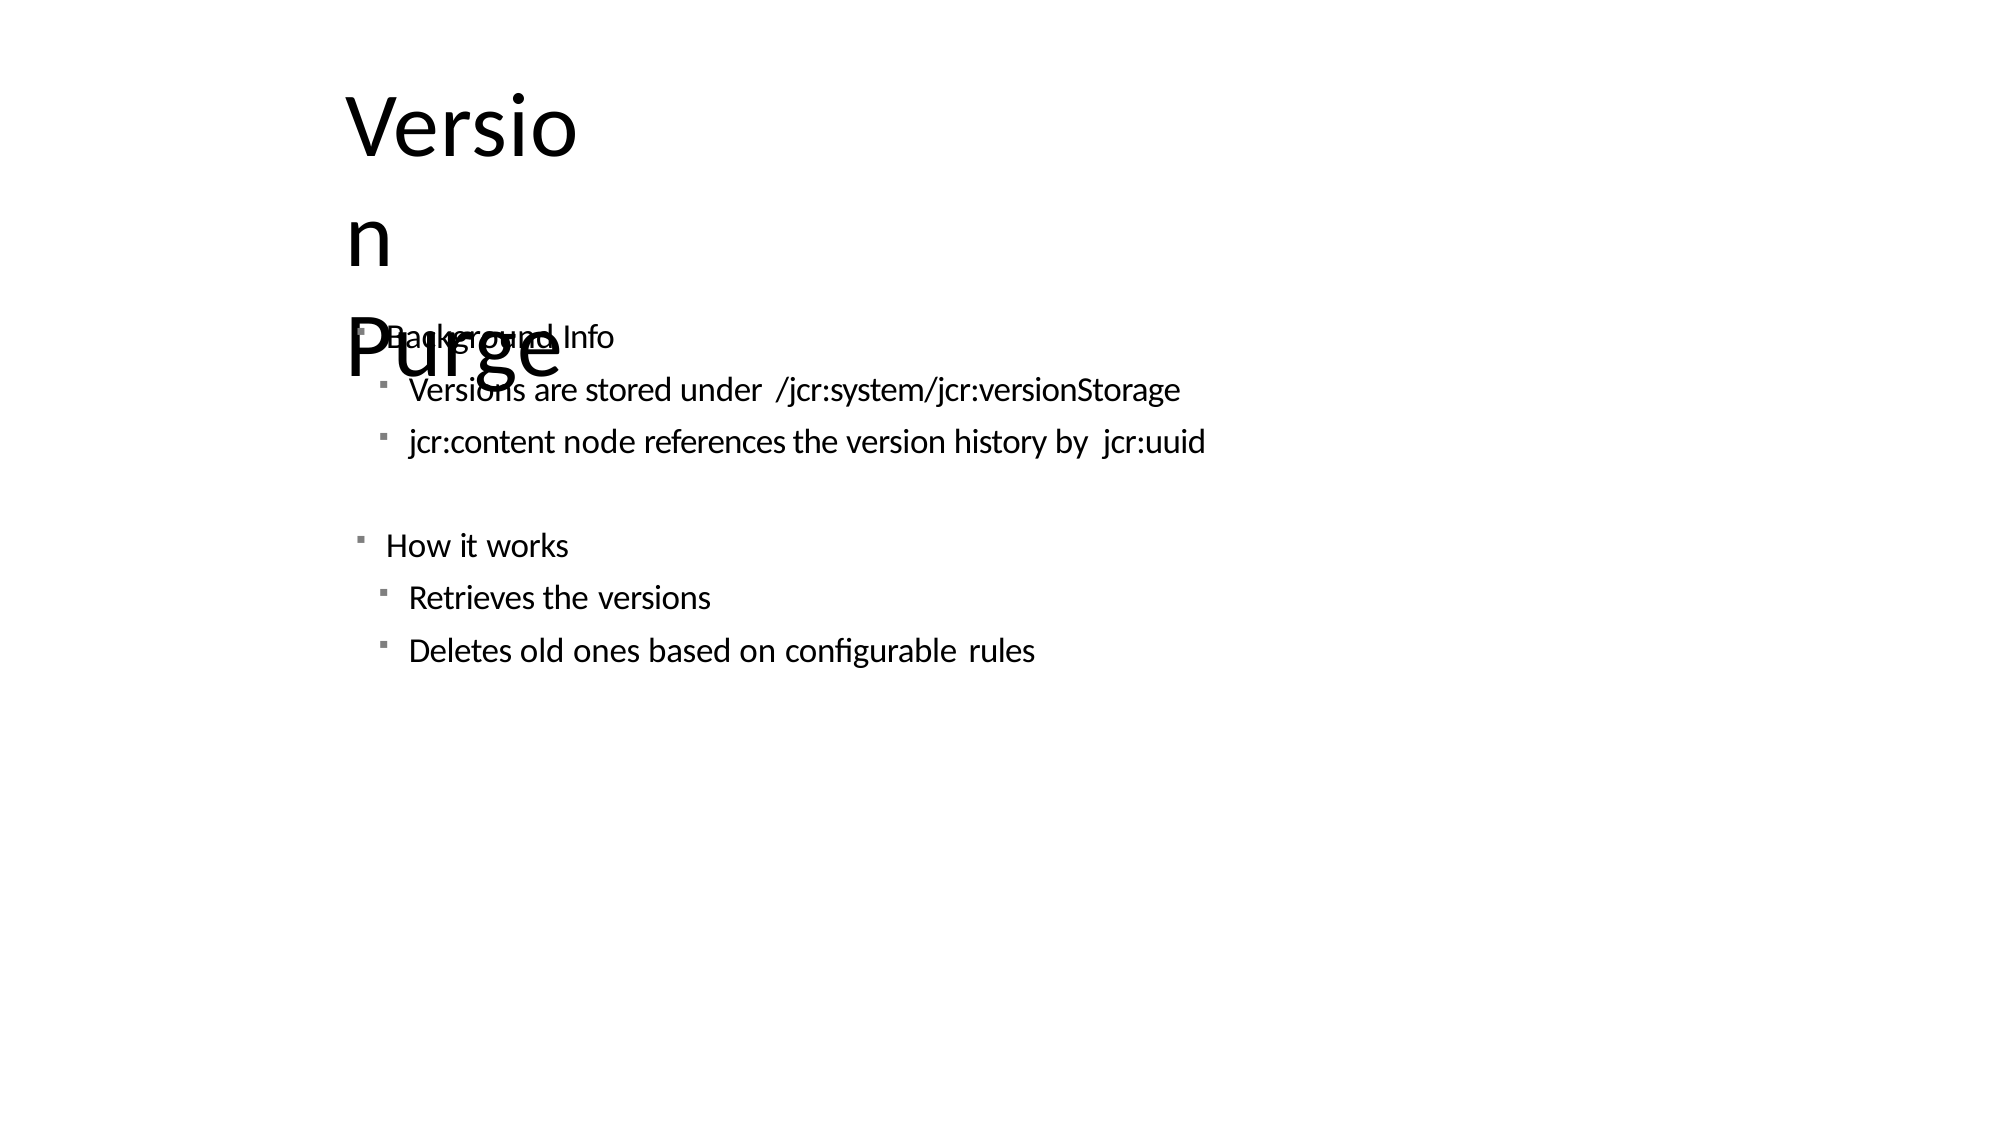

# Version Purge
Background Info
Versions are stored under /jcr:system/jcr:versionStorage
jcr:content node references the version history by jcr:uuid

How it works
Retrieves the versions
Deletes old ones based on configurable rules
© 2017 Adobe Systems Incorporated. All Rights Reserved. Adobe Confidential.
271